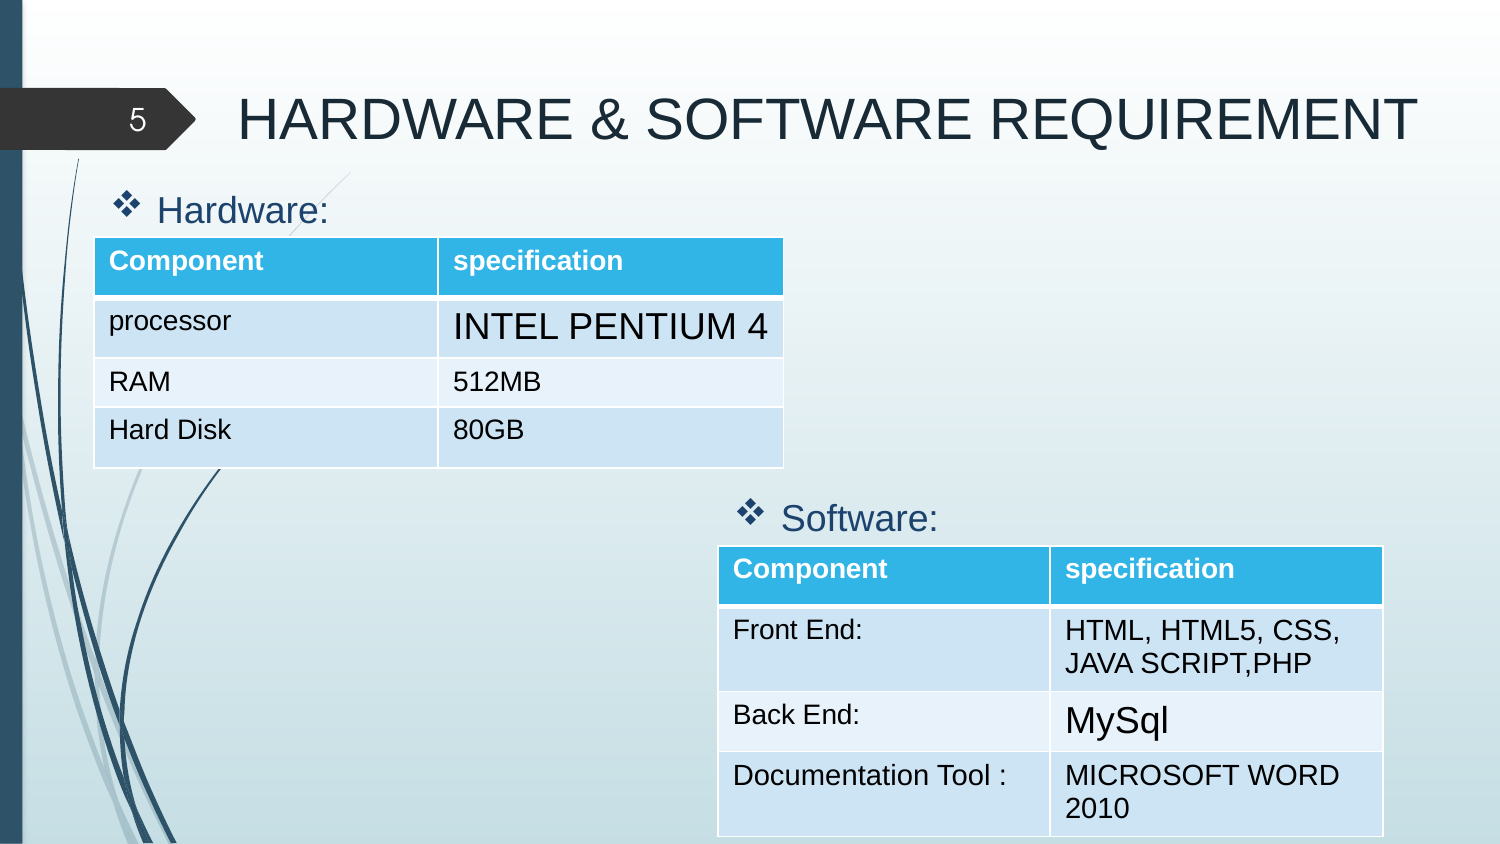

HARDWARE & SOFTWARE REQUIREMENT
5
Hardware:
| Component | specification |
| --- | --- |
| processor | INTEL PENTIUM 4 |
| RAM | 512MB |
| Hard Disk | 80GB |
Software:
| Component | specification |
| --- | --- |
| Front End: | HTML, HTML5, CSS, JAVA SCRIPT,PHP |
| Back End: | MySql |
| Documentation Tool : | MICROSOFT WORD 2010 |